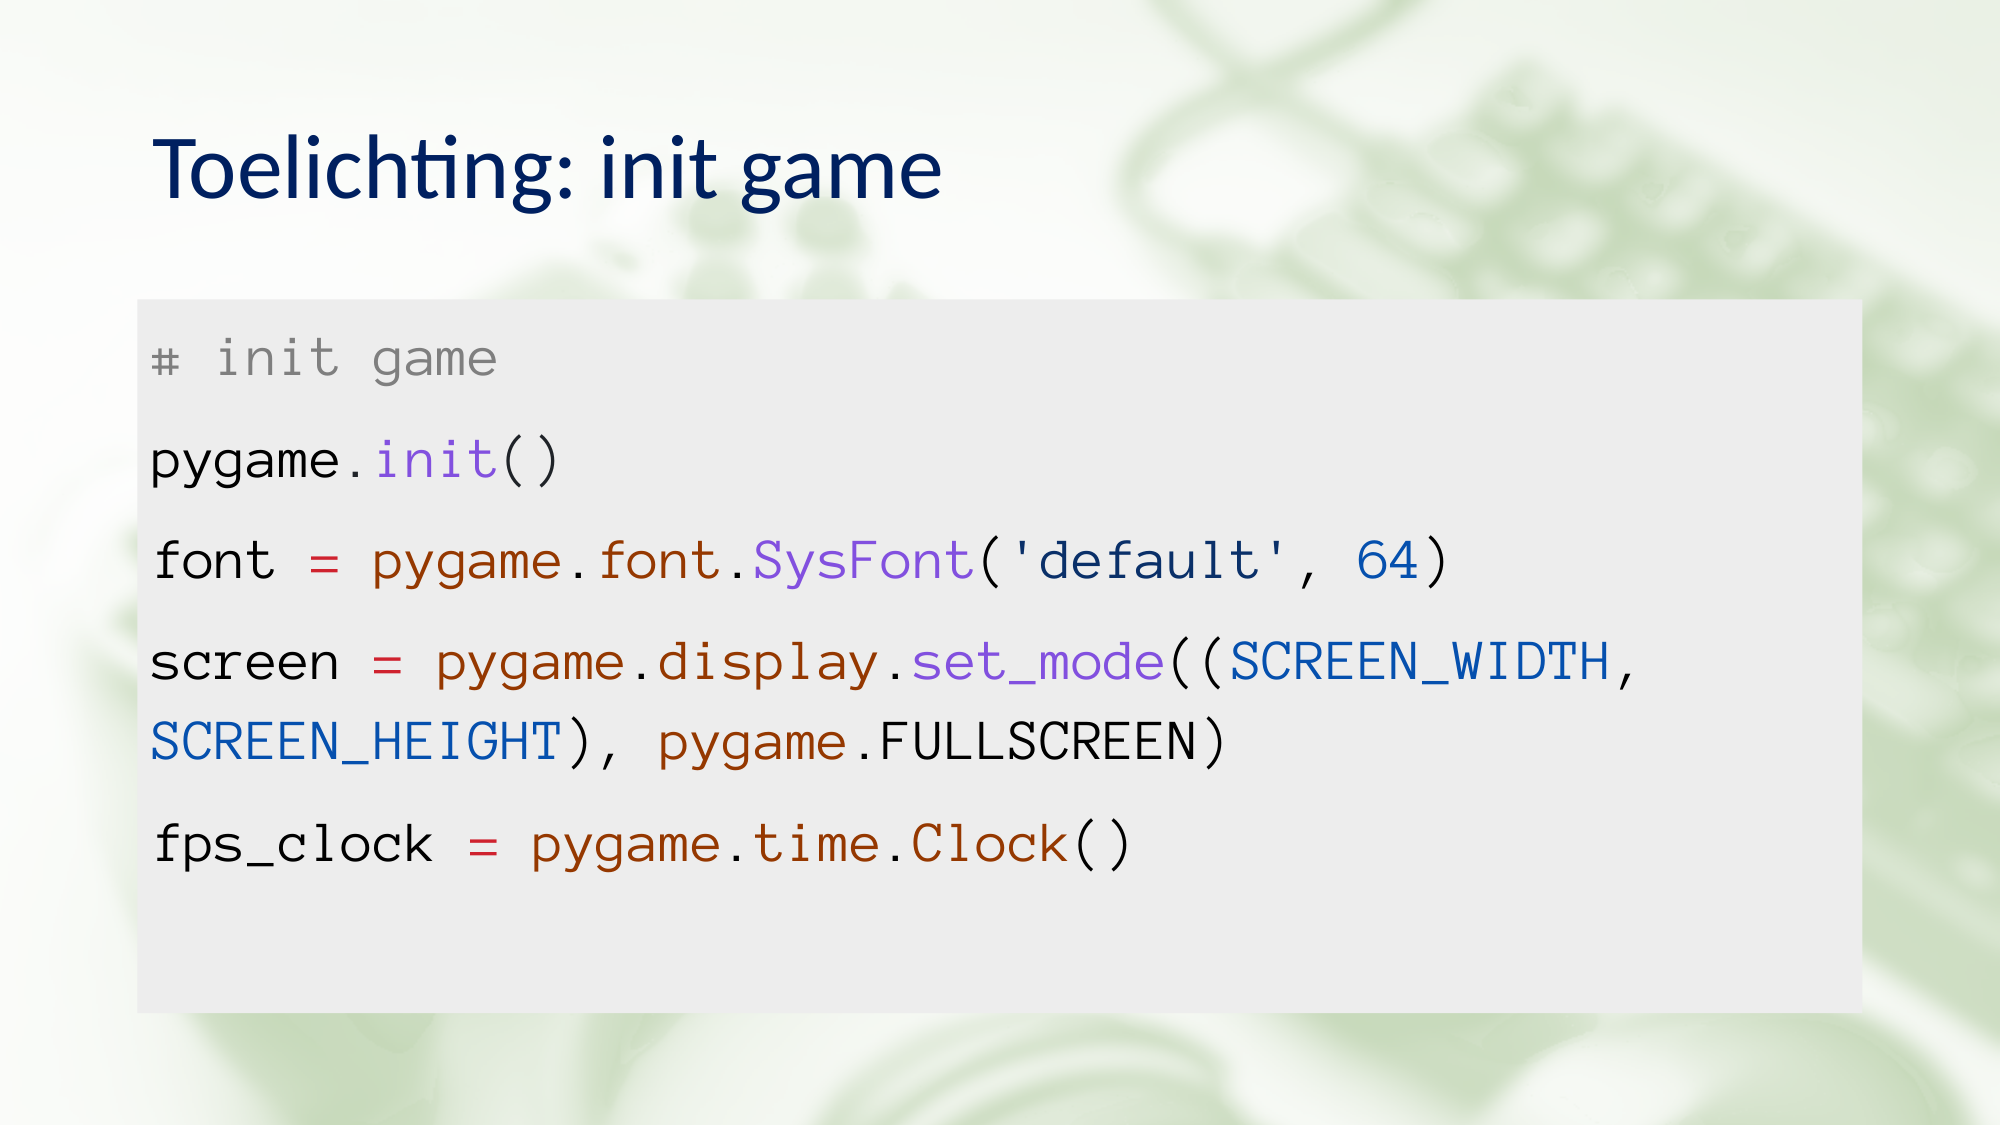

# Toelichting: init game

# init game
pygame.init()
font = pygame.font.SysFont('default', 64)
screen = pygame.display.set_mode((SCREEN_WIDTH, SCREEN_HEIGHT), pygame.FULLSCREEN)
fps_clock = pygame.time.Clock()